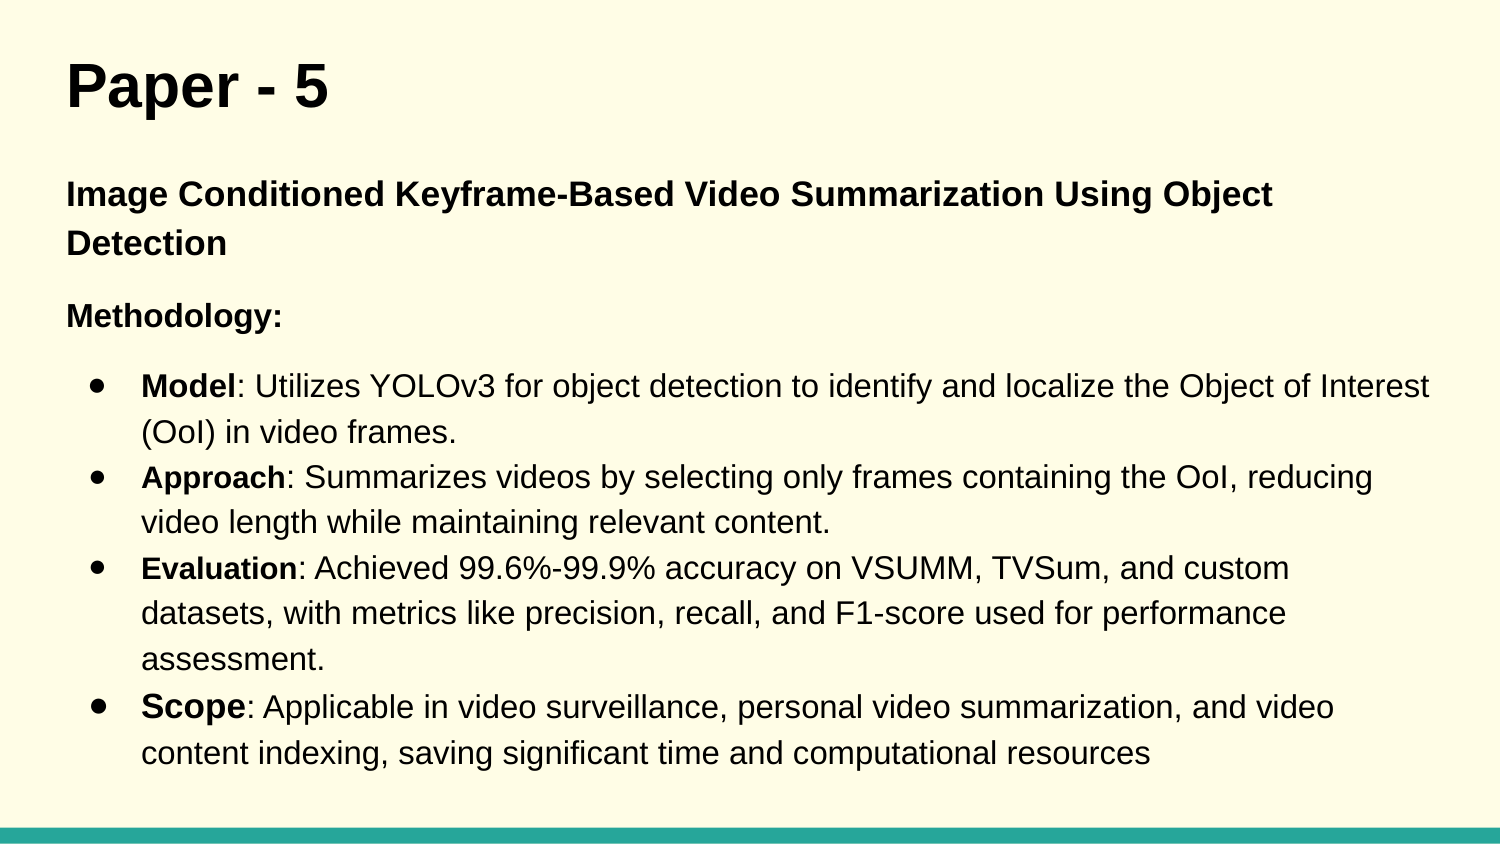

# Paper - 5
Image Conditioned Keyframe-Based Video Summarization Using Object Detection
Methodology:
Model: Utilizes YOLOv3 for object detection to identify and localize the Object of Interest (OoI) in video frames.
Approach: Summarizes videos by selecting only frames containing the OoI, reducing video length while maintaining relevant content.
Evaluation: Achieved 99.6%-99.9% accuracy on VSUMM, TVSum, and custom datasets, with metrics like precision, recall, and F1-score used for performance assessment.
Scope: Applicable in video surveillance, personal video summarization, and video content indexing, saving significant time and computational resources